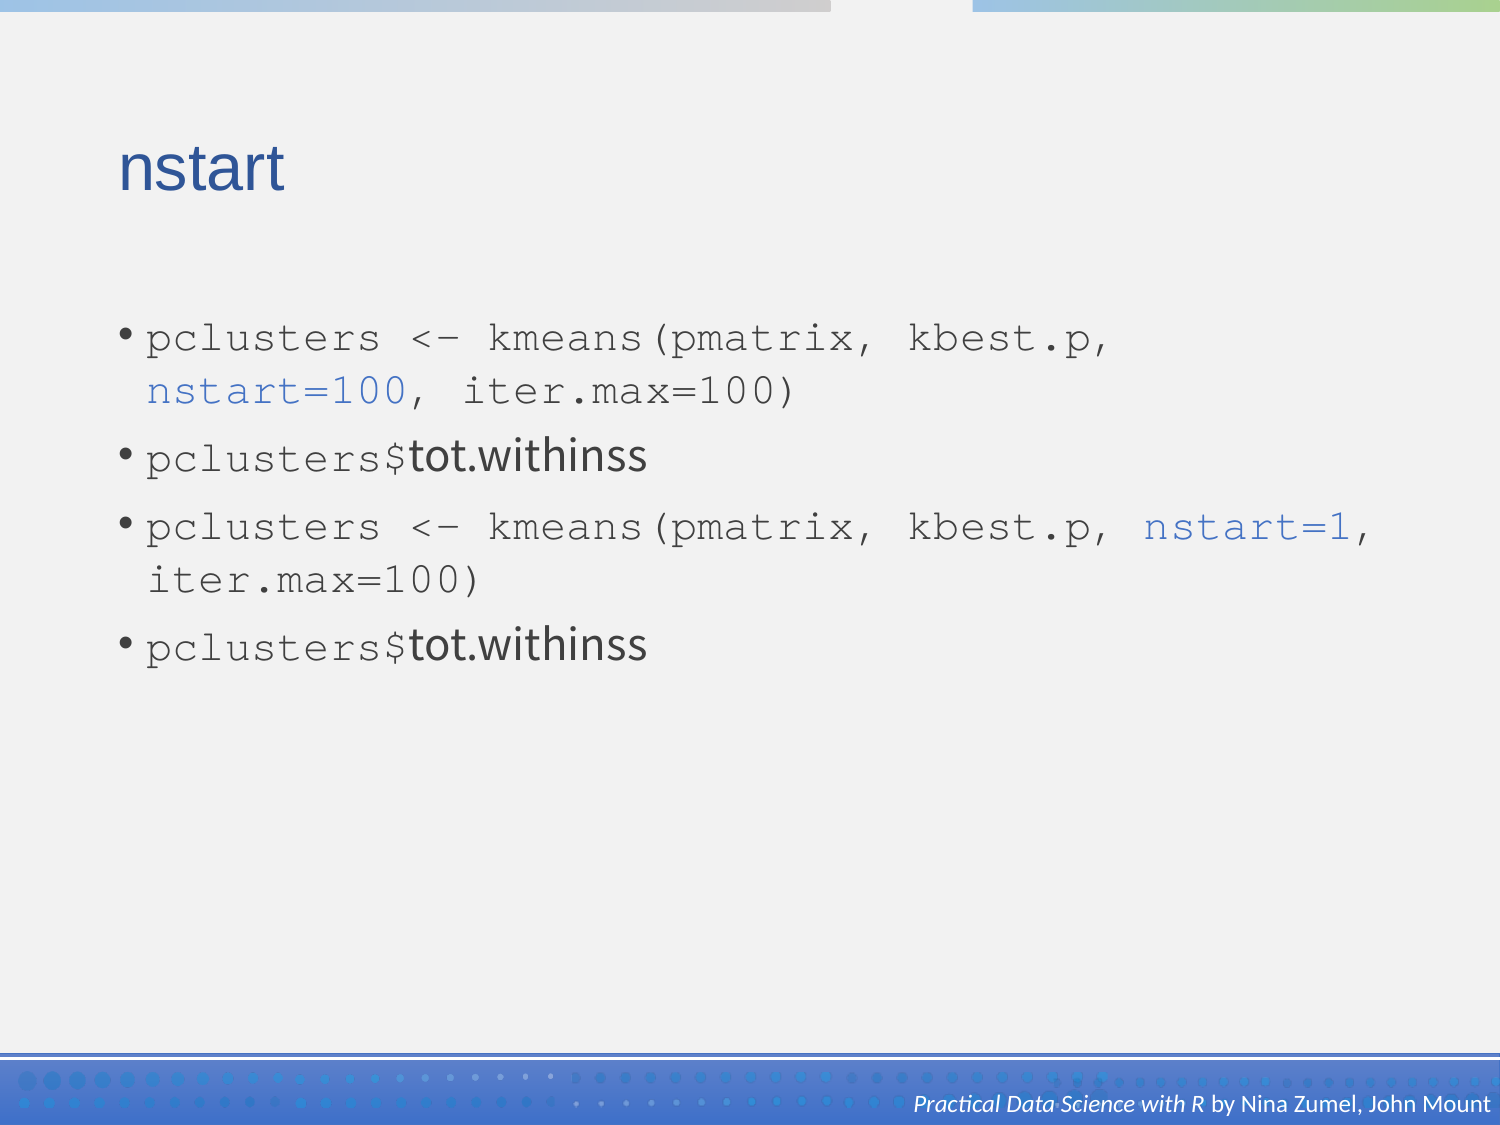

# nstart
pclusters <- kmeans(pmatrix, kbest.p, nstart=100, iter.max=100)
pclusters$tot.withinss
pclusters <- kmeans(pmatrix, kbest.p, nstart=1, iter.max=100)
pclusters$tot.withinss
Practical Data Science with R by Nina Zumel, John Mount